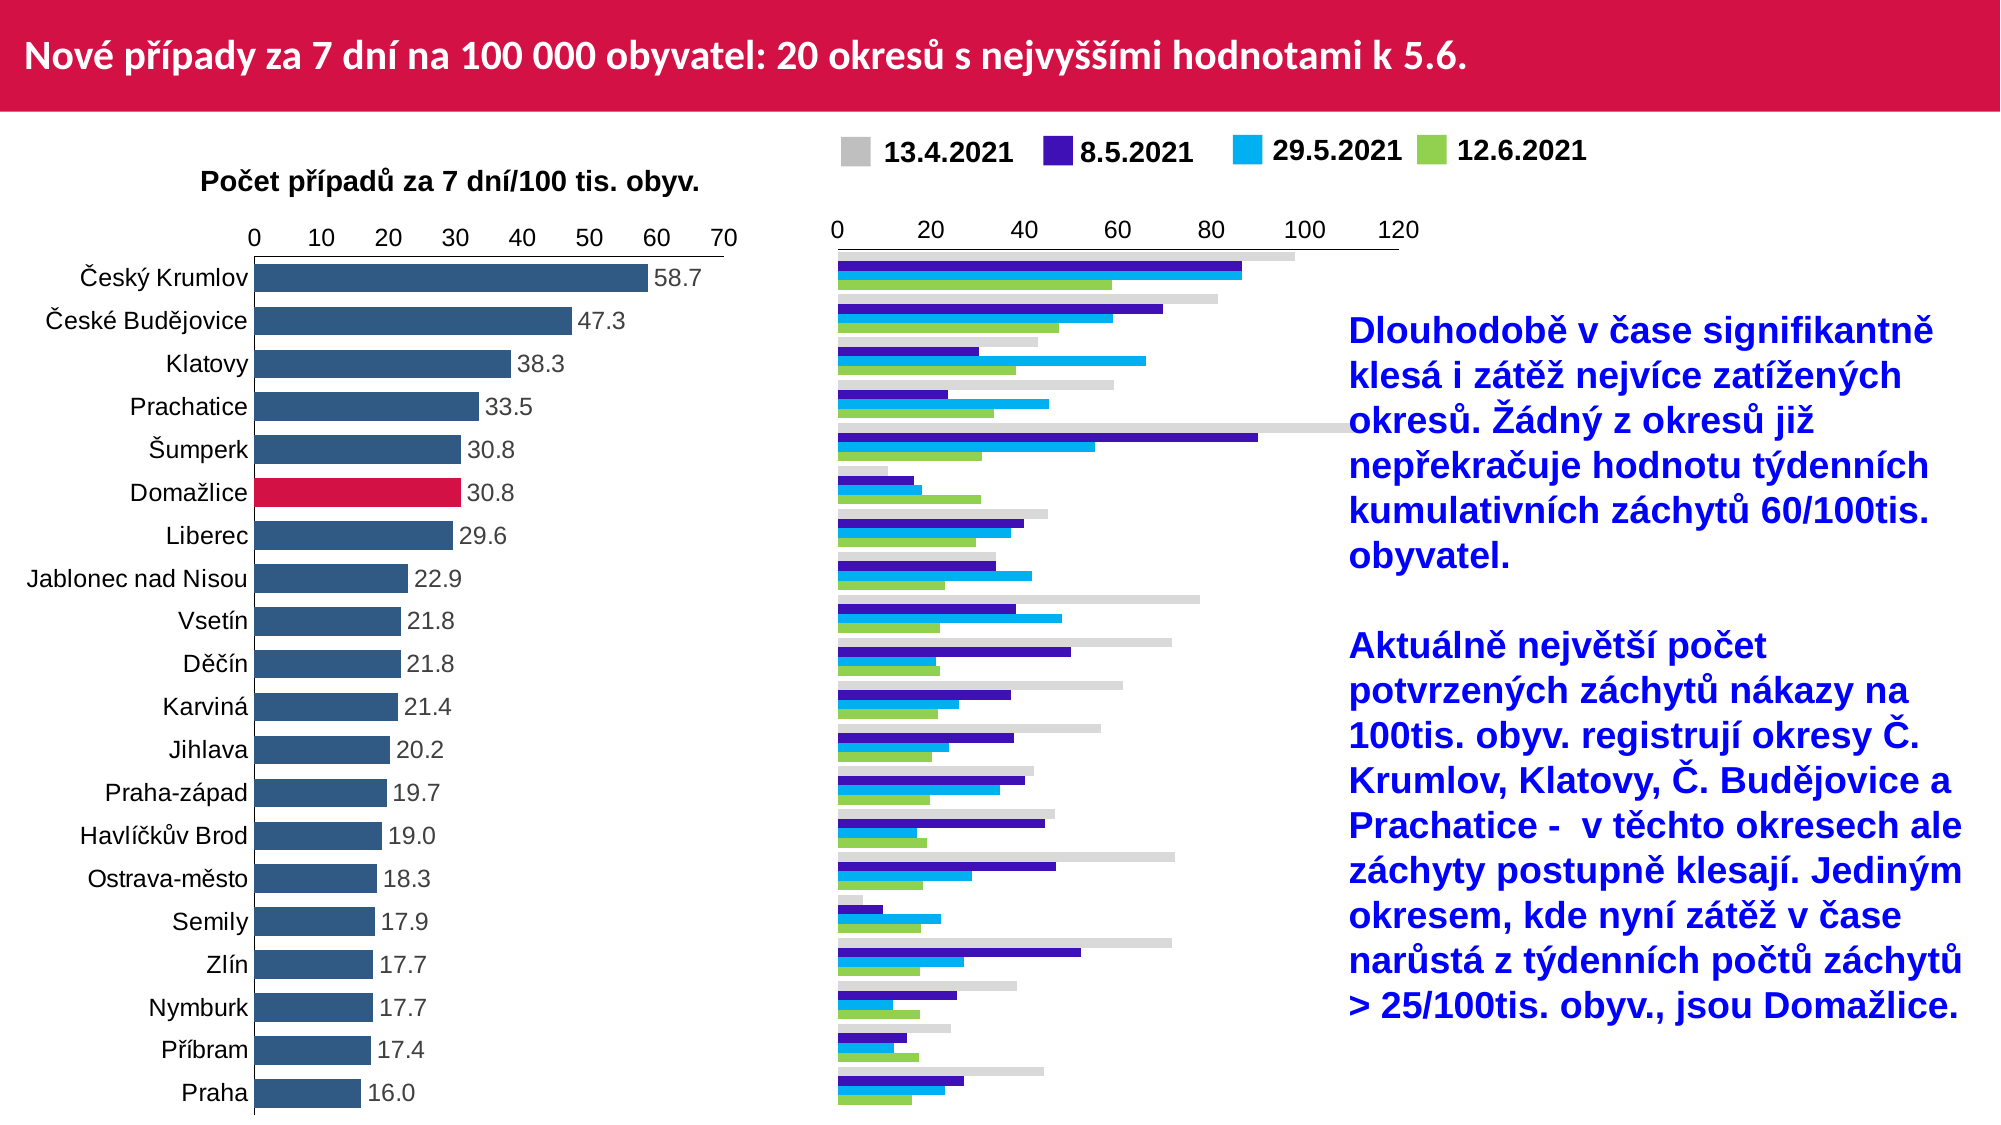

# Nové případy za 7 dní na 100 000 obyvatel: 20 okresů s nejvyššími hodnotami k 5.6.
29.5.2021
12.6.2021
8.5.2021
13.4.2021

Počet případů za 7 dní/100 tis. obyv.

### Chart

| Category | 13.4. | 8.5. | 29.5. | 5.6. |
|---|---|---|---|---|
| Český Krumlov | 97.84735812133 | 86.431833007175 | 86.431833007175 | 58.708414872798 |
| České Budějovice | 81.382691935992 | 69.683929970193 | 59.002451653594 | 47.303689687795 |
| Klatovy | 42.897058653032 | 30.143879053482 | 66.084657924941 | 38.25953879865 |
| Prachatice | 59.079540755036 | 23.631816302014 | 45.294314578861 | 33.478406427854 |
| Šumperk | 110.863820884076 | 90.024756808122 | 55.015129160519 | 30.841814832412 |
| Domažlice | 10.856191647969 | 16.284287471954 | 18.093652746616 | 30.759209669248 |
| Liberec | 45.023224004787 | 39.893995953608 | 37.044424814065 | 29.635539851252 |
| Jablonec nad Nisou | 33.867566888444 | 33.867566888444 | 41.515081992286 | 22.942545311526 |
| Vsetín | 77.521565089925 | 38.056041044145 | 47.92242205559 | 21.846986525342 |
| Děčín | 71.623757288885 | 49.825222461833 | 21.020015726085 | 21.798534827051 |
| Karviná | 60.960791501736 | 37.070751588893 | 25.949526112225 | 21.418656473582 |
| Jihlava | 56.306306306306 | 37.830799549549 | 23.754222972972 | 20.235078828828 |
| Praha-západ | 42.026463538759 | 40.05647306038 | 34.803165118035 | 19.699904783793 |
| Havlíčkův Brod | 46.505728660212 | 44.391831902929 | 16.911174058258 | 19.025070815541 |
| Ostrava-město | 72.166442919179 | 46.640321187941 | 28.677494784477 | 18.277963708787 |
| Semily | 5.518763796909 | 9.657836644591 | 22.075055187637 | 17.935982339955 |
| Zlín | 71.440863130778 | 52.146615423925 | 27.116240020441 | 17.729849244134 |
| Nymburk | 38.408887225598 | 25.605924817065 | 11.818119146337 | 17.727178719506 |
| Příbram | 24.297962442292 | 14.752334339963 | 12.148981221146 | 17.35568745878 |
| Praha | 44.04217262734 | 27.039497140254 | 22.919906163207 | 15.954052329291 |

### Chart

| Category | 5.6. |
|---|---|
| Český Krumlov | 58.708414872798 |
| České Budějovice | 47.303689687795 |
| Klatovy | 38.25953879865 |
| Prachatice | 33.478406427854 |
| Šumperk | 30.841814832412 |
| Domažlice | 30.759209669248 |
| Liberec | 29.635539851252 |
| Jablonec nad Nisou | 22.942545311526 |
| Vsetín | 21.846986525342 |
| Děčín | 21.798534827051 |
| Karviná | 21.418656473582 |
| Jihlava | 20.235078828828 |
| Praha-západ | 19.699904783793 |
| Havlíčkův Brod | 19.025070815541 |
| Ostrava-město | 18.277963708787 |
| Semily | 17.935982339955 |
| Zlín | 17.729849244134 |
| Nymburk | 17.727178719506 |
| Příbram | 17.35568745878 |
| Praha | 15.954052329291 |
Dlouhodobě v čase signifikantně klesá i zátěž nejvíce zatížených okresů. Žádný z okresů již nepřekračuje hodnotu týdenních kumulativních záchytů 60/100tis. obyvatel.

Aktuálně největší počet potvrzených záchytů nákazy na 100tis. obyv. registrují okresy Č. Krumlov, Klatovy, Č. Budějovice a Prachatice -  v těchto okresech ale záchyty postupně klesají. Jediným okresem, kde nyní zátěž v čase narůstá z týdenních počtů záchytů > 25/100tis. obyv., jsou Domažlice.